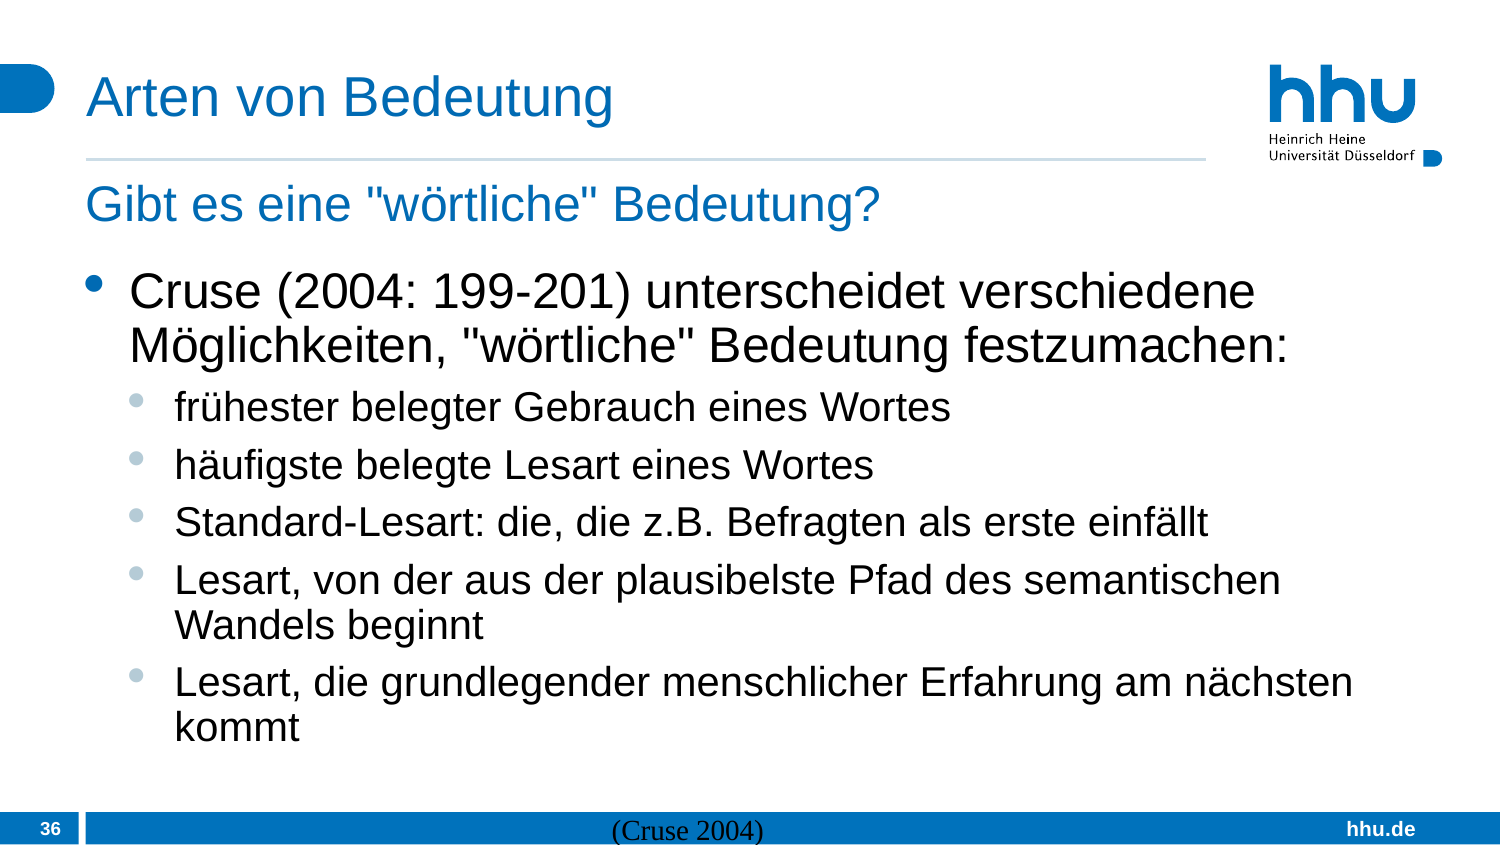

# Arten von Bedeutung
Gibt es eine "wörtliche" Bedeutung?
Cruse (2004: 199-201) unterscheidet verschiedene Möglichkeiten, "wörtliche" Bedeutung festzumachen:
frühester belegter Gebrauch eines Wortes
häufigste belegte Lesart eines Wortes
Standard-Lesart: die, die z.B. Befragten als erste einfällt
Lesart, von der aus der plausibelste Pfad des semantischen Wandels beginnt
Lesart, die grundlegender menschlicher Erfahrung am nächsten kommt

36
(Cruse 2004)